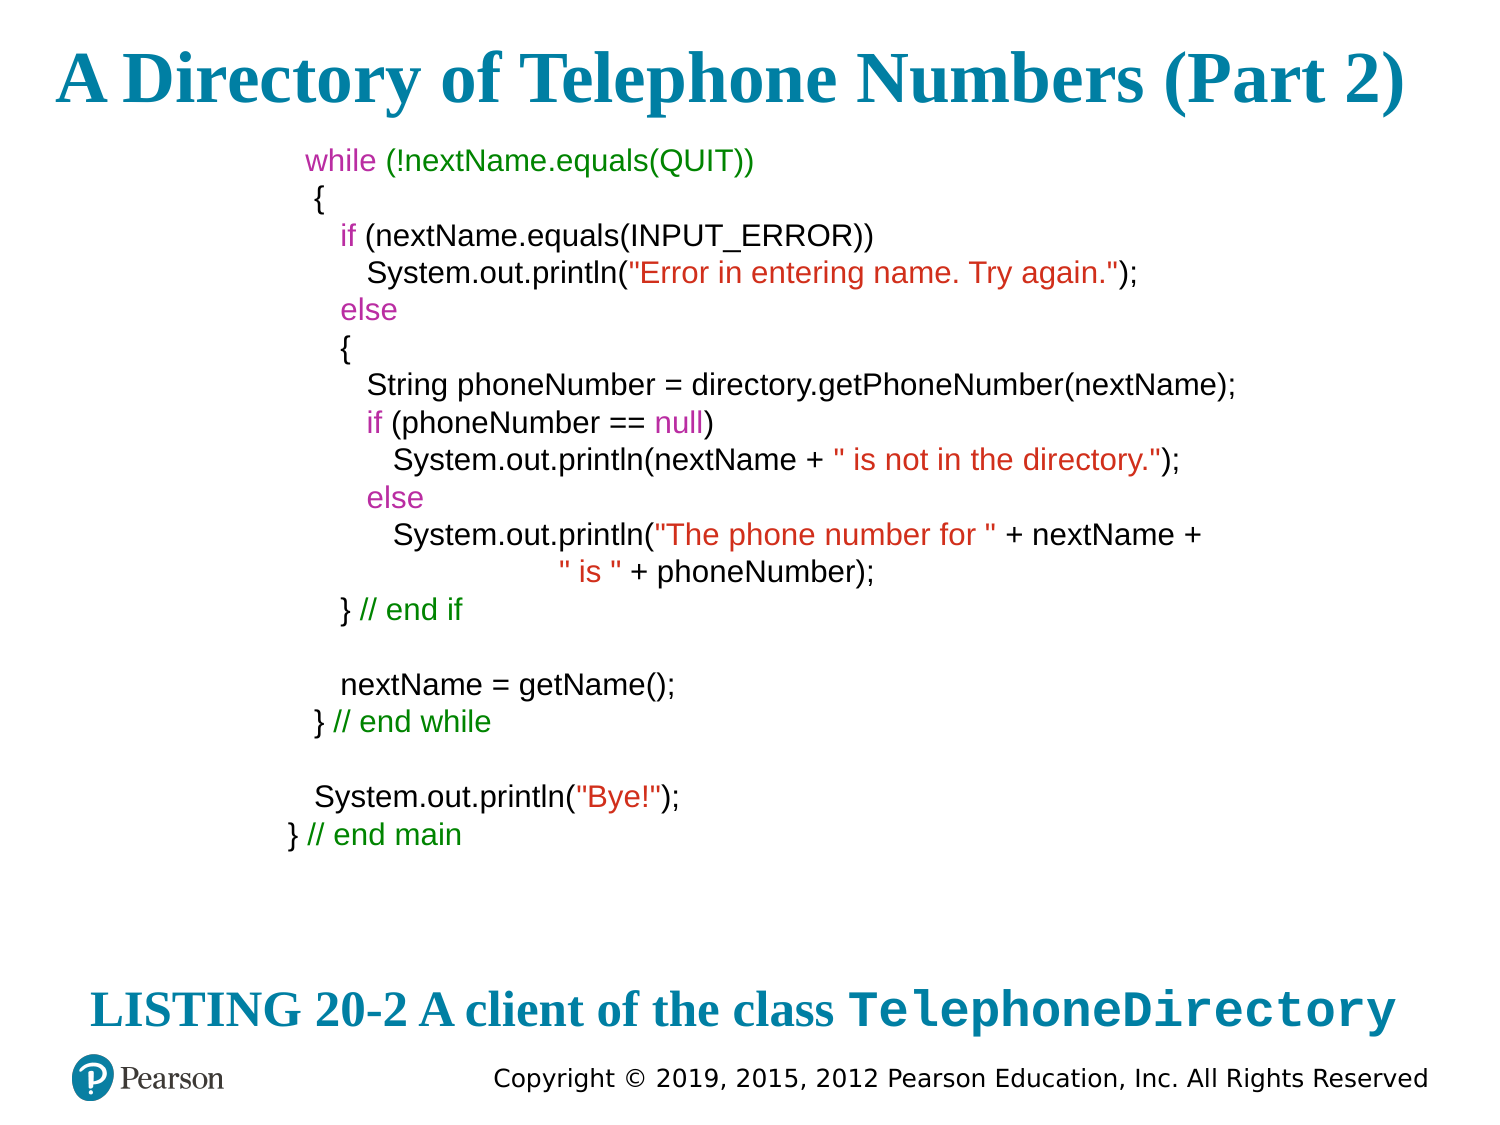

# A Directory of Telephone Numbers (Part 2)
     while (!nextName.equals(QUIT))
      {
         if (nextName.equals(INPUT_ERROR))
            System.out.println("Error in entering name. Try again.");
         else
         {
            String phoneNumber = directory.getPhoneNumber(nextName);
            if (phoneNumber == null)
               System.out.println(nextName + " is not in the directory.");
            else
               System.out.println("The phone number for " + nextName +
                                  " is " + phoneNumber);
         } // end if

         nextName = getName();
      } // end while

      System.out.println("Bye!");
   } // end main
LISTING 20-2 A client of the class TelephoneDirectory